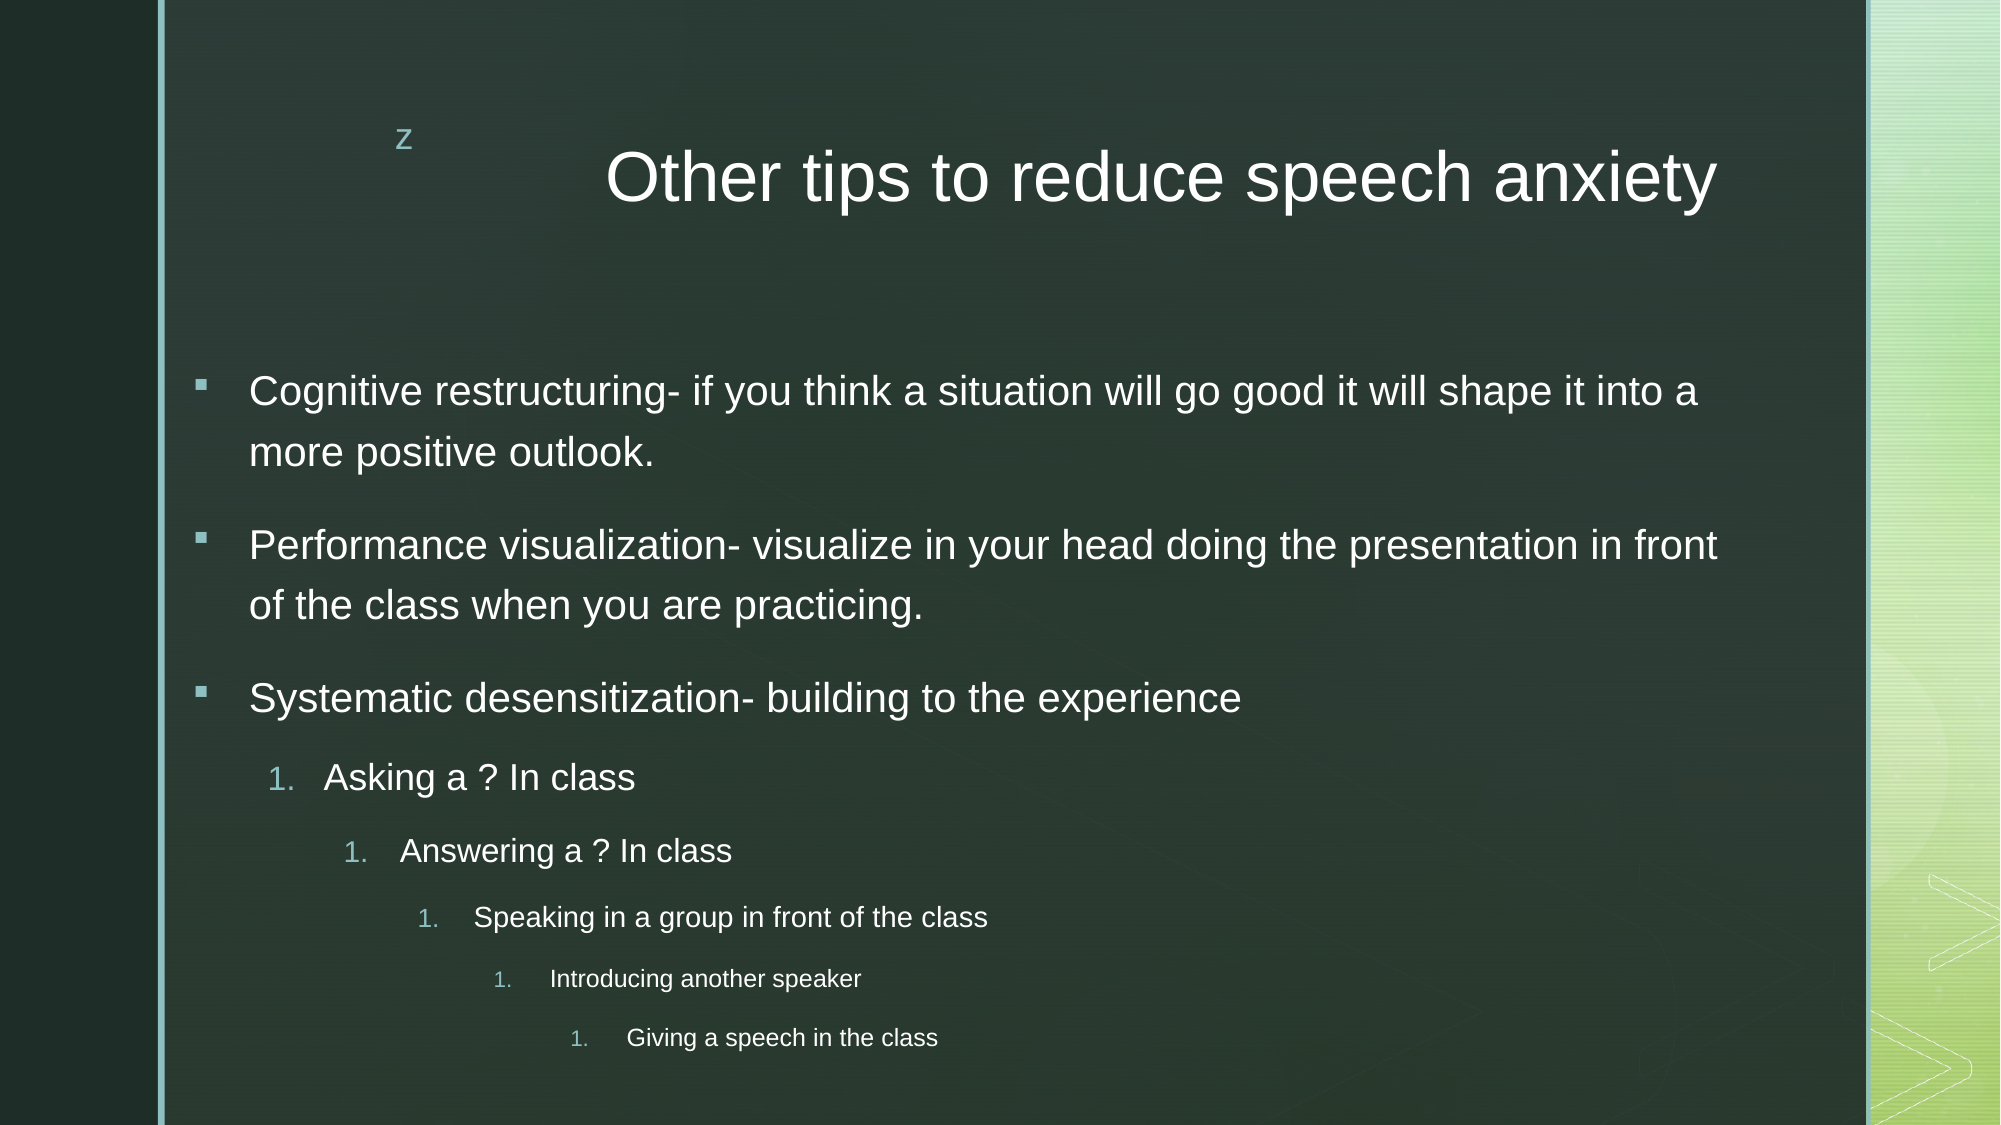

# Other tips to reduce speech anxiety
Cognitive restructuring- if you think a situation will go good it will shape it into a more positive outlook.
Performance visualization- visualize in your head doing the presentation in front of the class when you are practicing.
Systematic desensitization- building to the experience
Asking a ? In class
Answering a ? In class
Speaking in a group in front of the class
Introducing another speaker
Giving a speech in the class